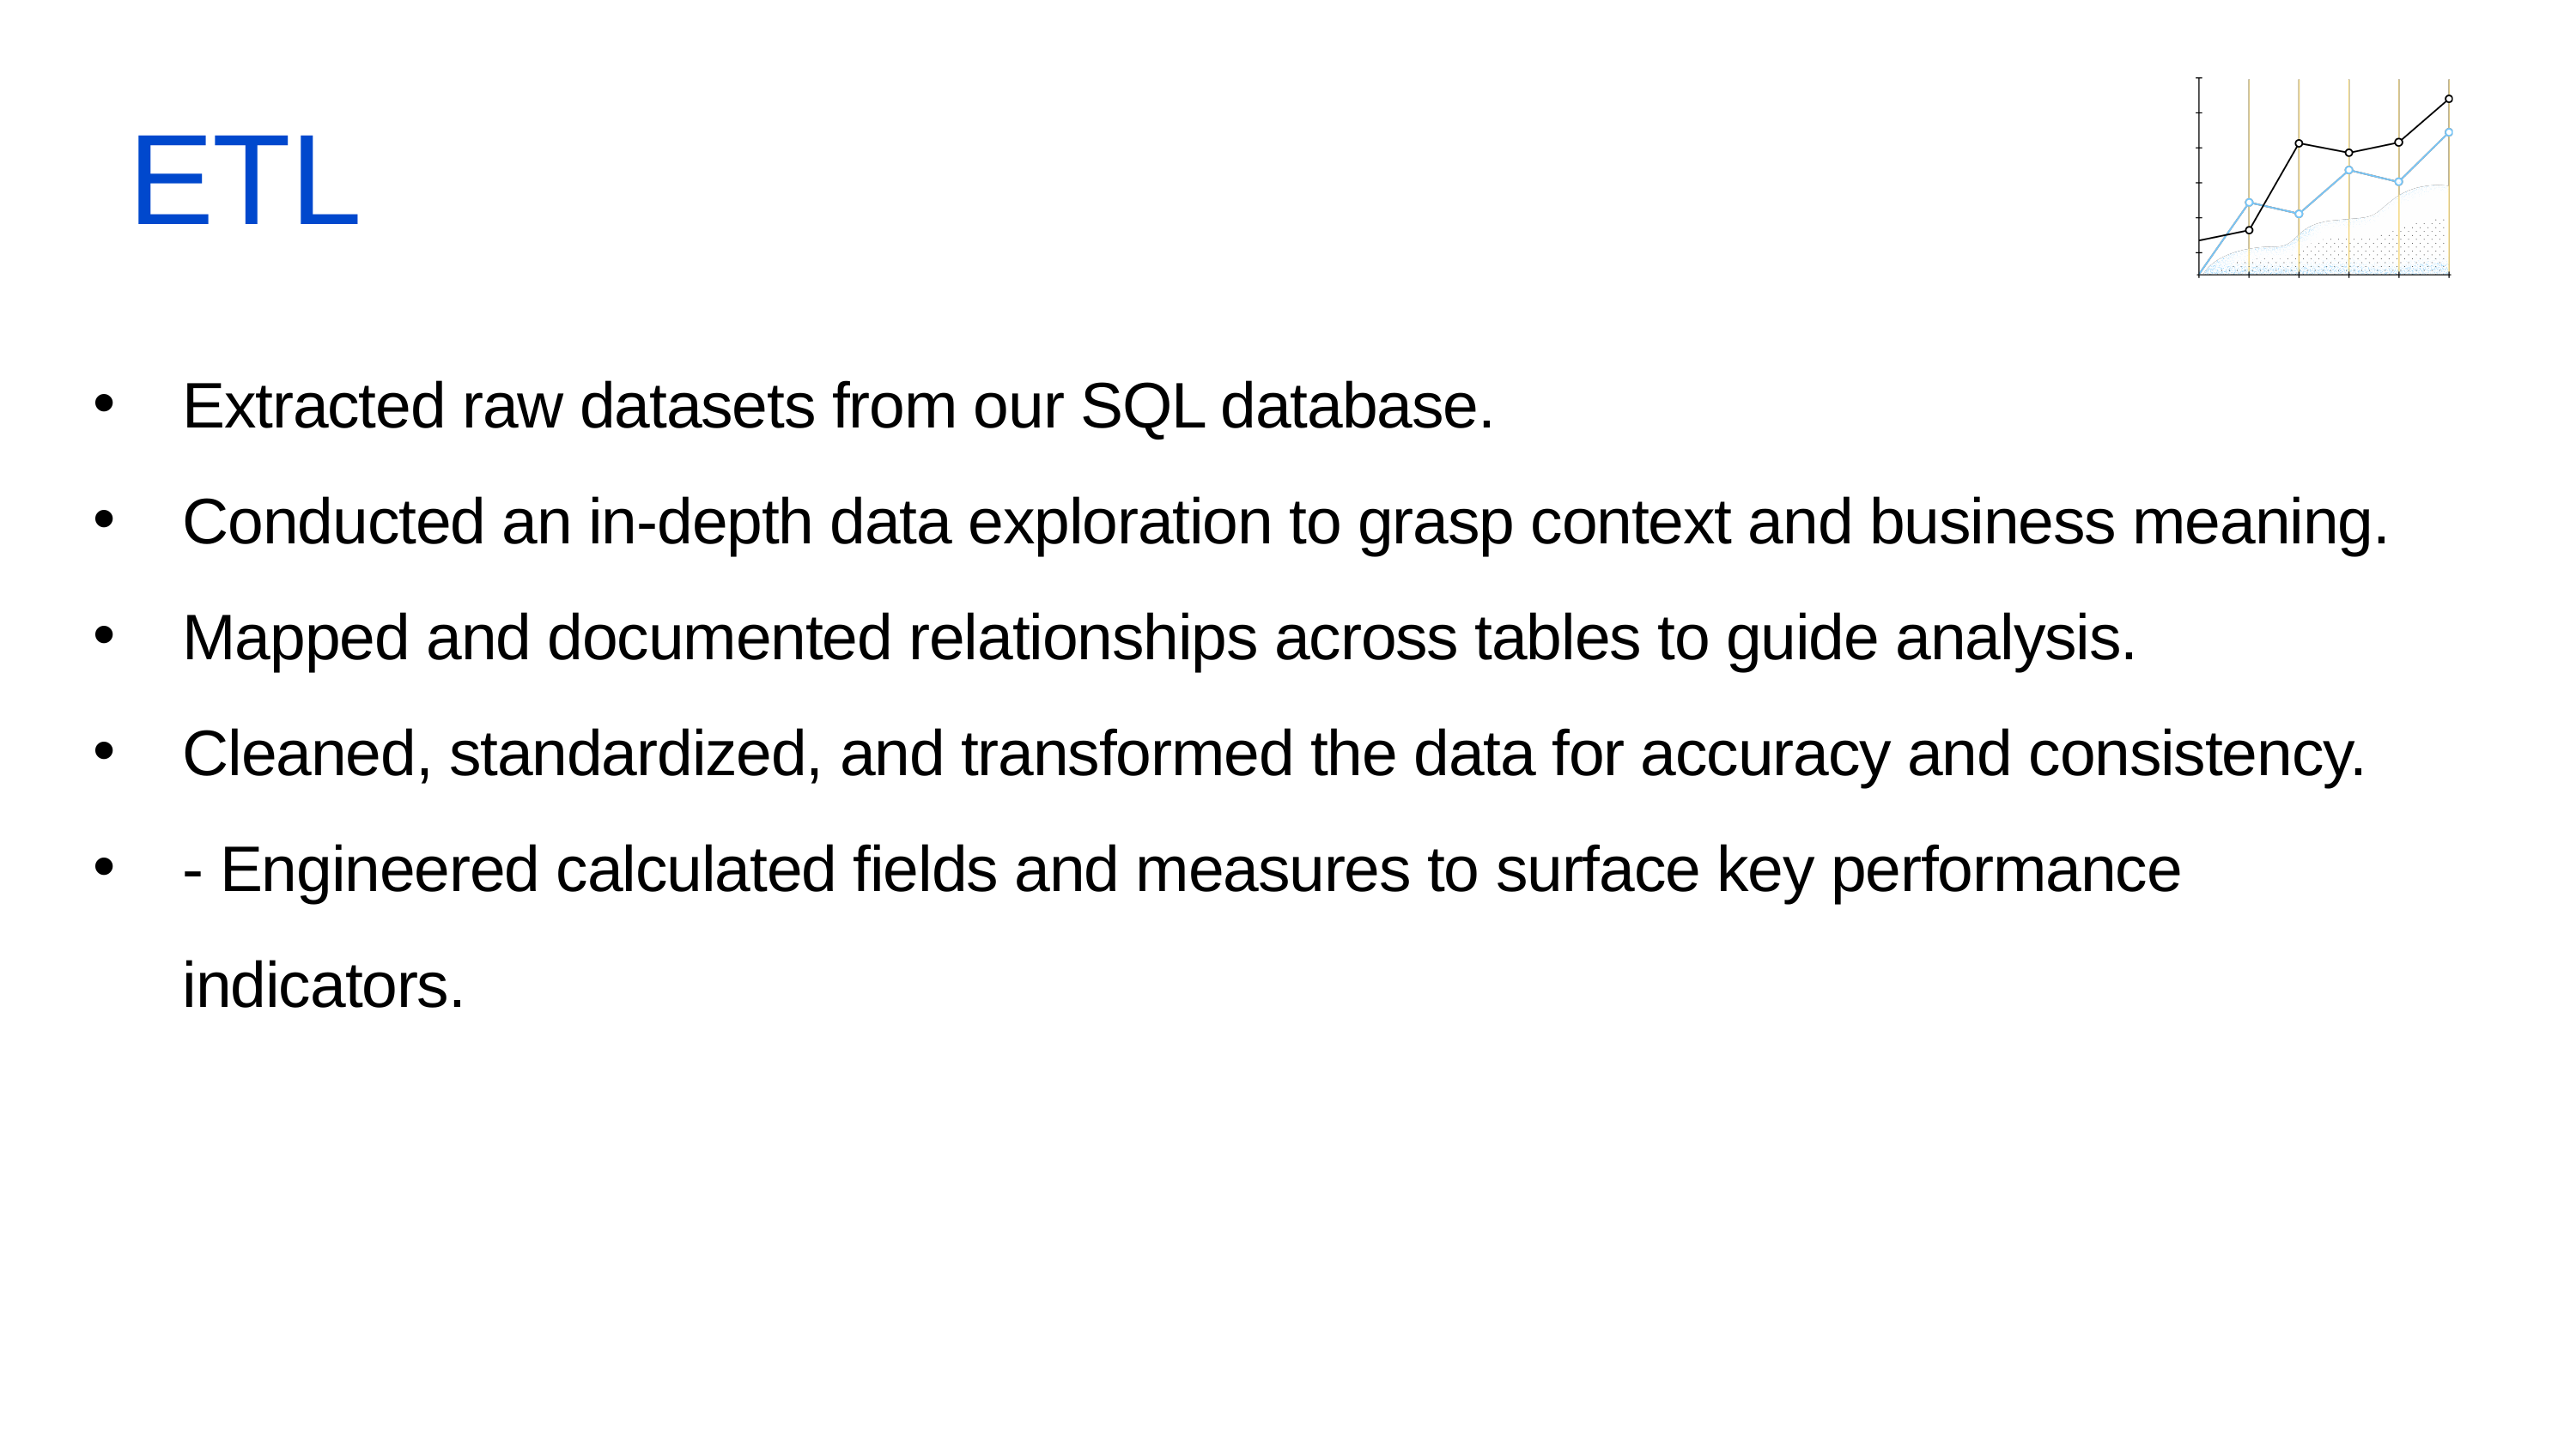

ETL

Extracted raw datasets from our SQL database.
Conducted an in-depth data exploration to grasp context and business meaning.
Mapped and documented relationships across tables to guide analysis.
Cleaned, standardized, and transformed the data for accuracy and consistency.
- Engineered calculated fields and measures to surface key performance indicators.